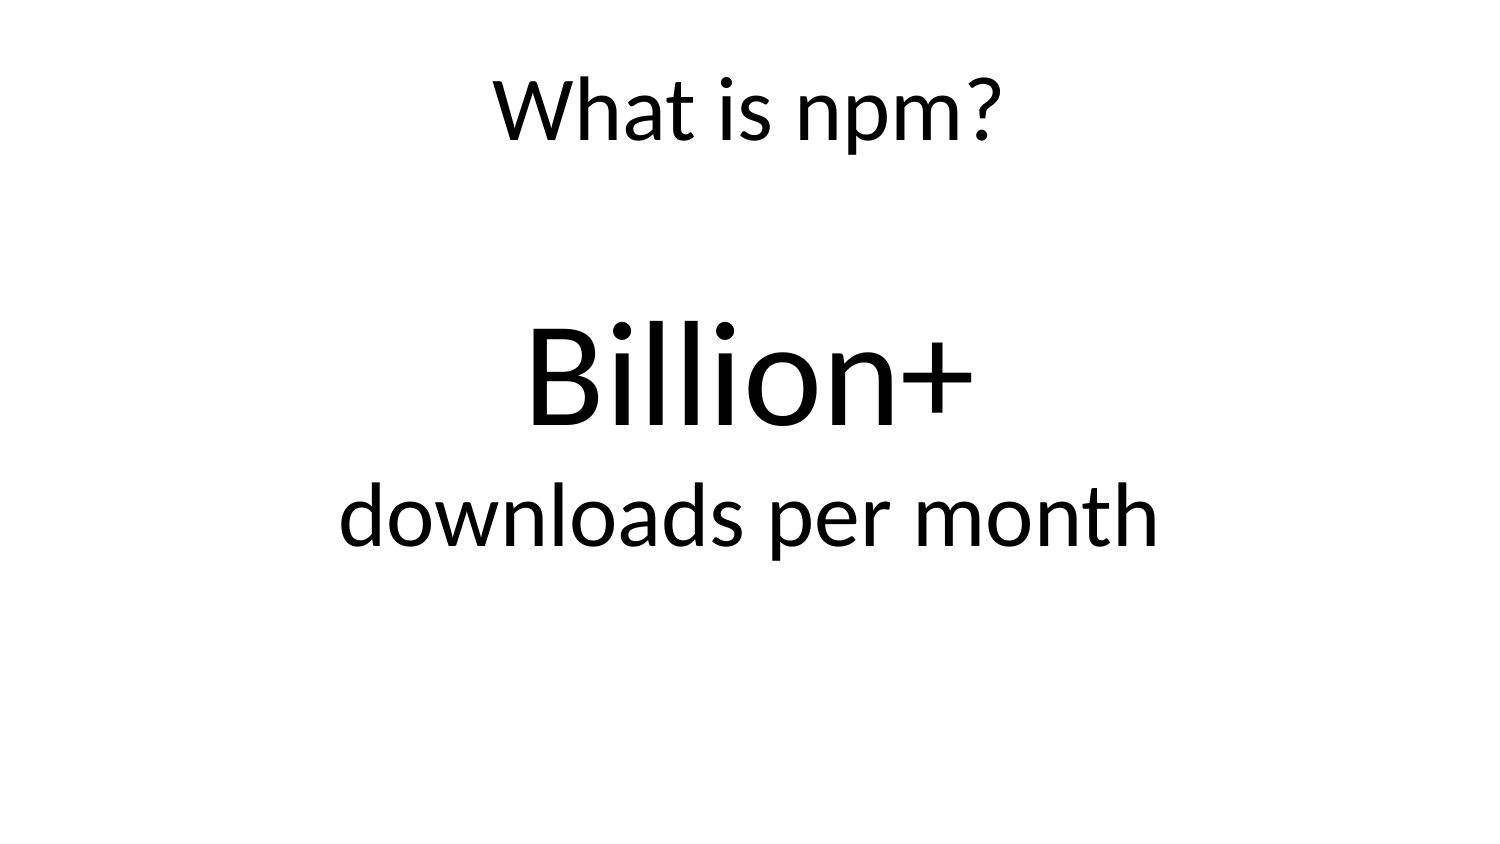

# What is npm?
Billion+
downloads per month